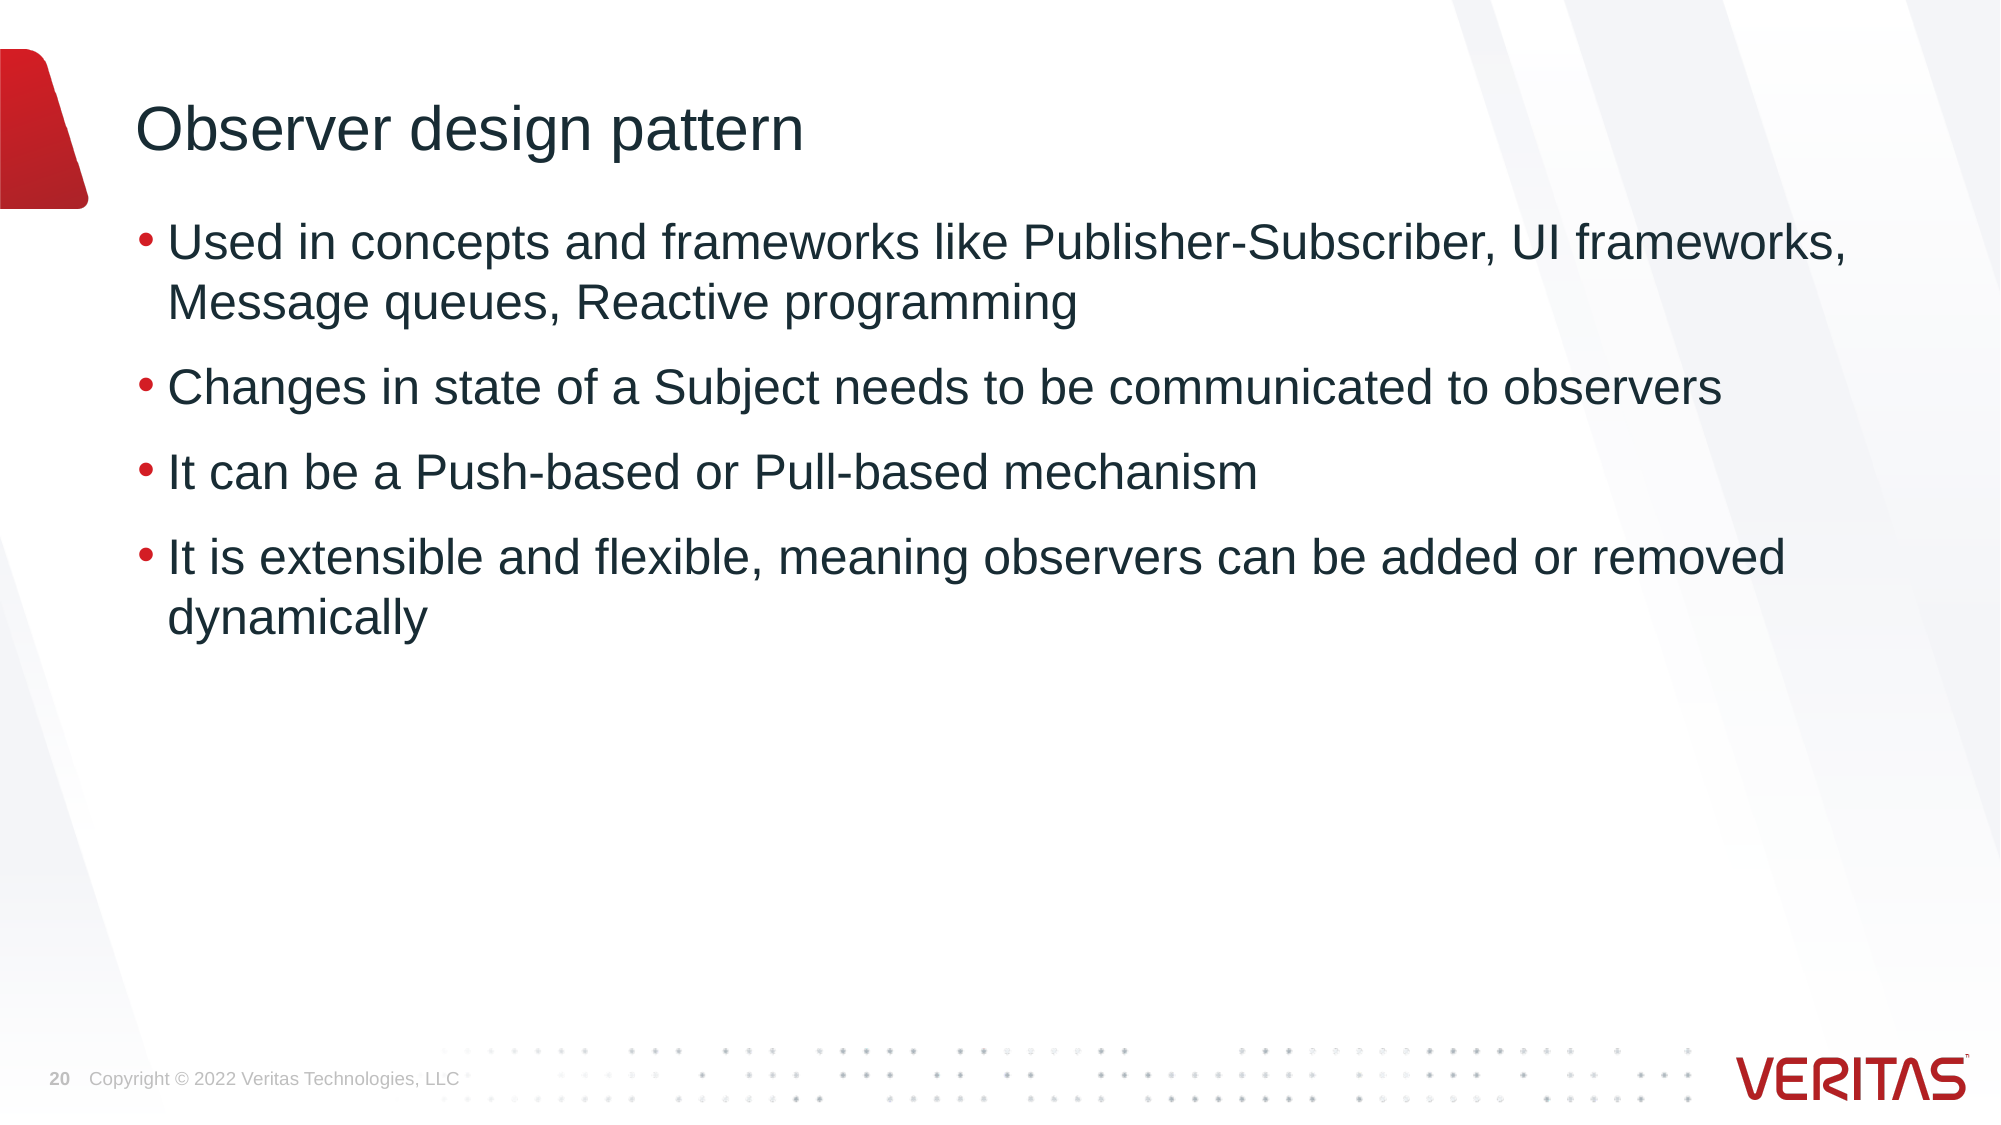

# Observer design pattern
Used in concepts and frameworks like Publisher-Subscriber, UI frameworks, Message queues, Reactive programming
Changes in state of a Subject needs to be communicated to observers
It can be a Push-based or Pull-based mechanism
It is extensible and flexible, meaning observers can be added or removed dynamically

20
Copyright © 2022 Veritas Technologies, LLC